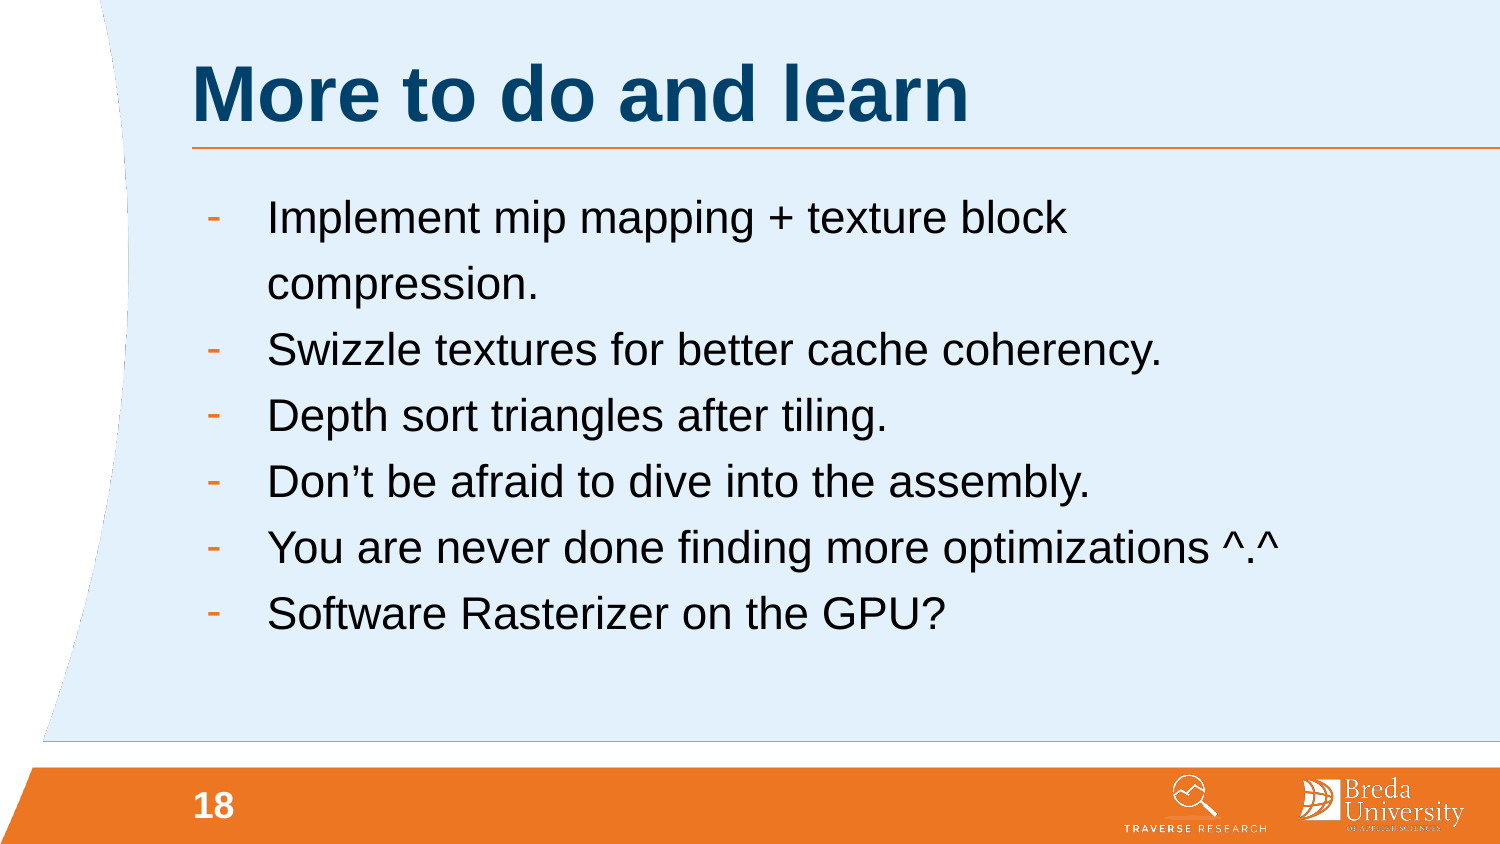

# More to do and learn
Implement mip mapping + texture block compression.
Swizzle textures for better cache coherency.
Depth sort triangles after tiling.
Don’t be afraid to dive into the assembly.
You are never done finding more optimizations ^.^
Software Rasterizer on the GPU?
18